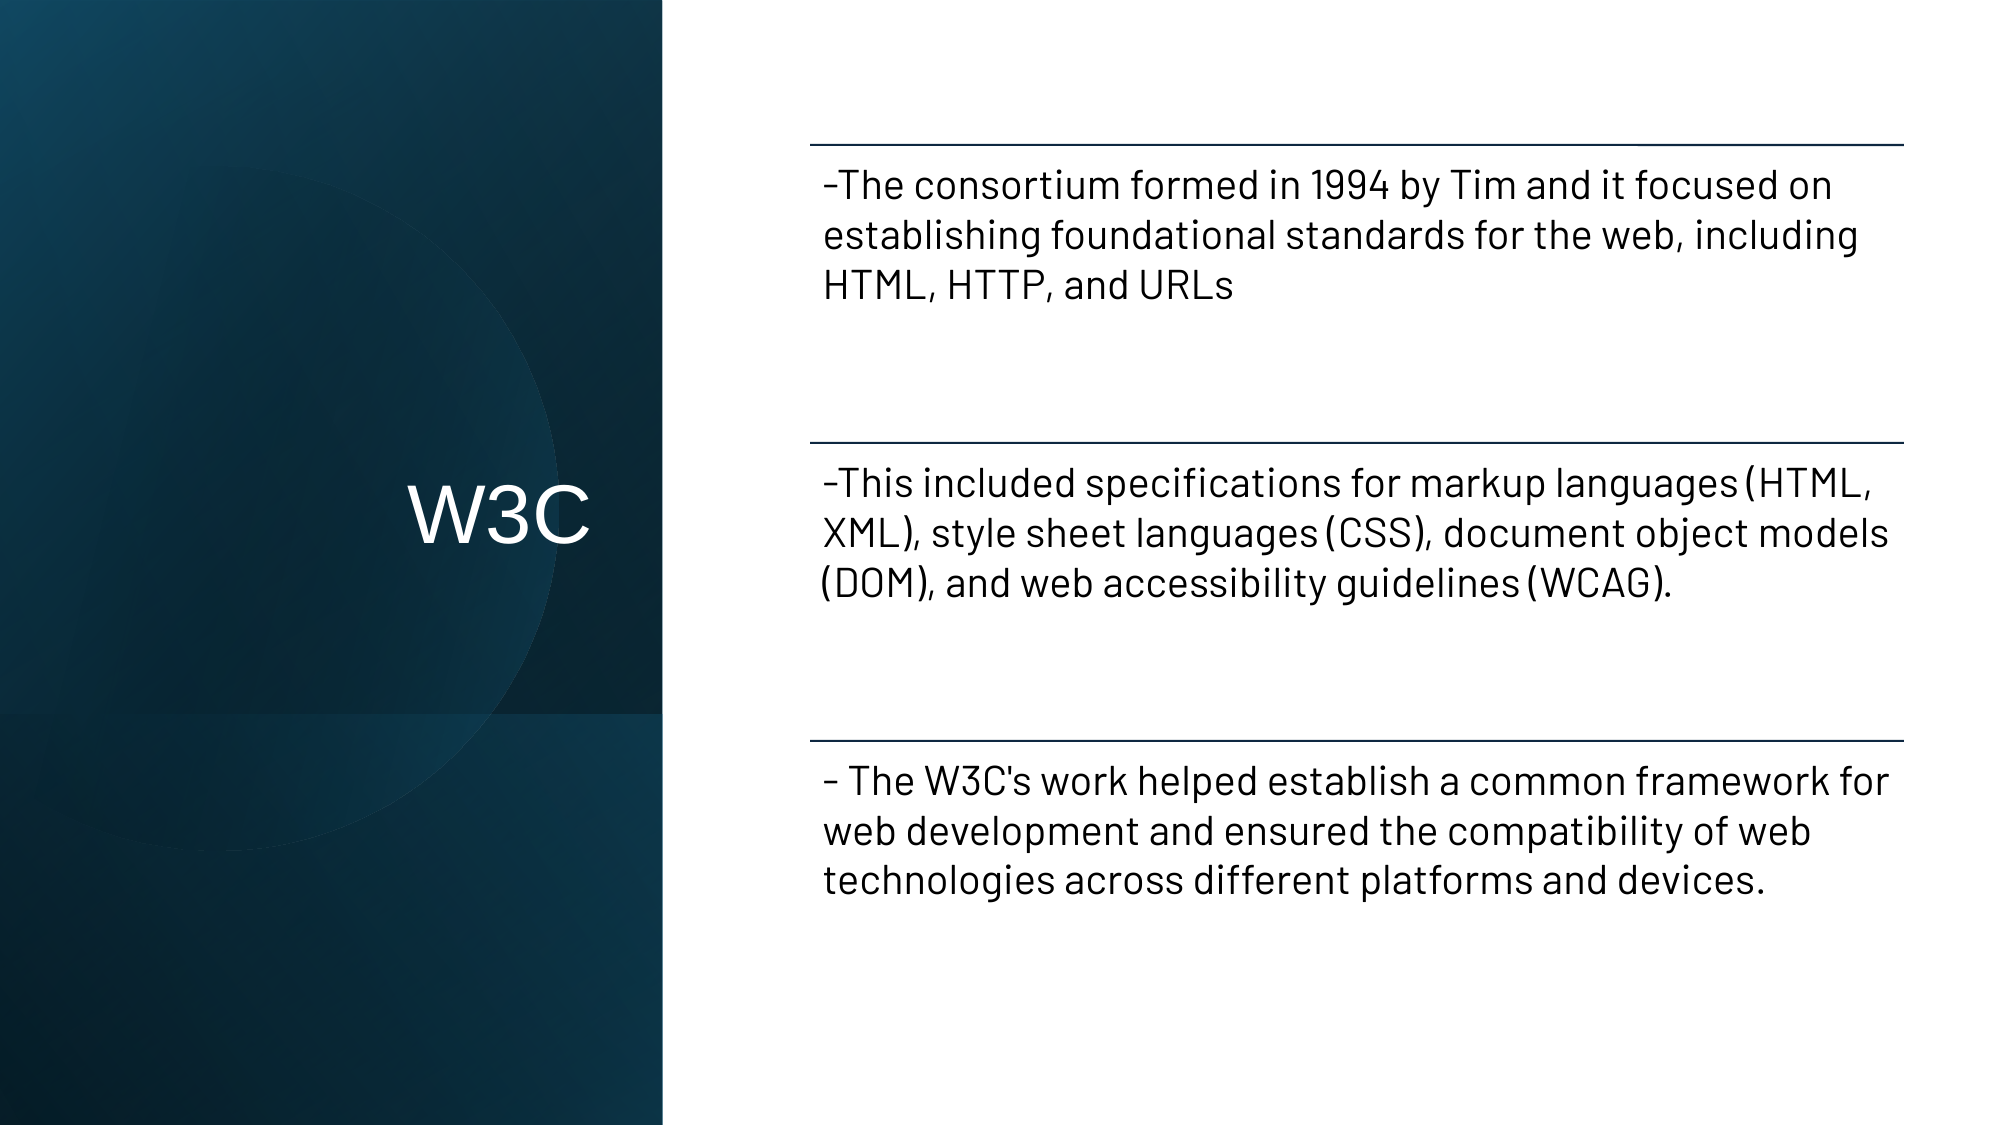

-The consortium formed in 1994 by Tim and it focused on establishing foundational standards for the web, including HTML, HTTP, and URLs
-This included specifications for markup languages (HTML, XML), style sheet languages (CSS), document object models (DOM), and web accessibility guidelines (WCAG).
- The W3C's work helped establish a common framework for web development and ensured the compatibility of web technologies across different platforms and devices.

# W3C